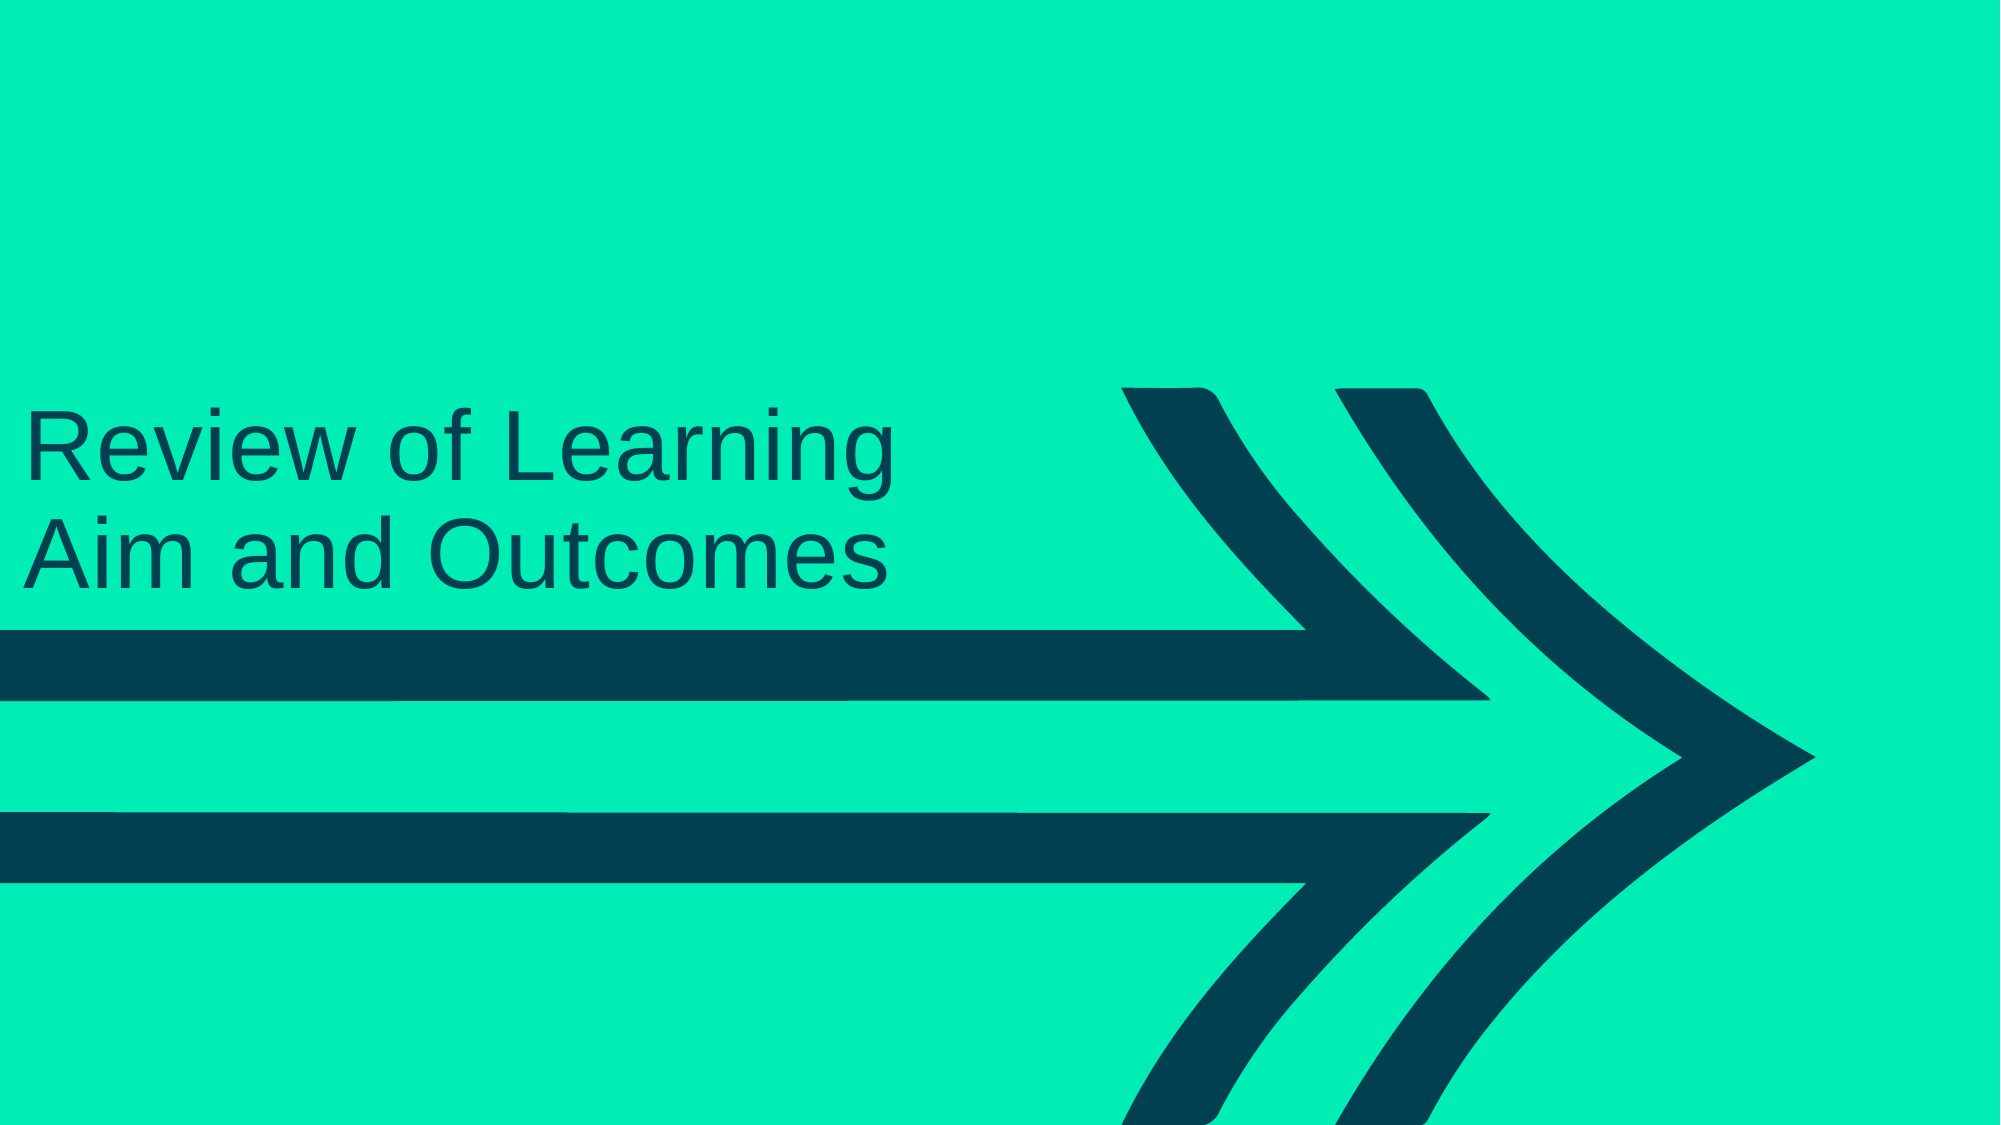

# Review of Learning Aim and Outcomes